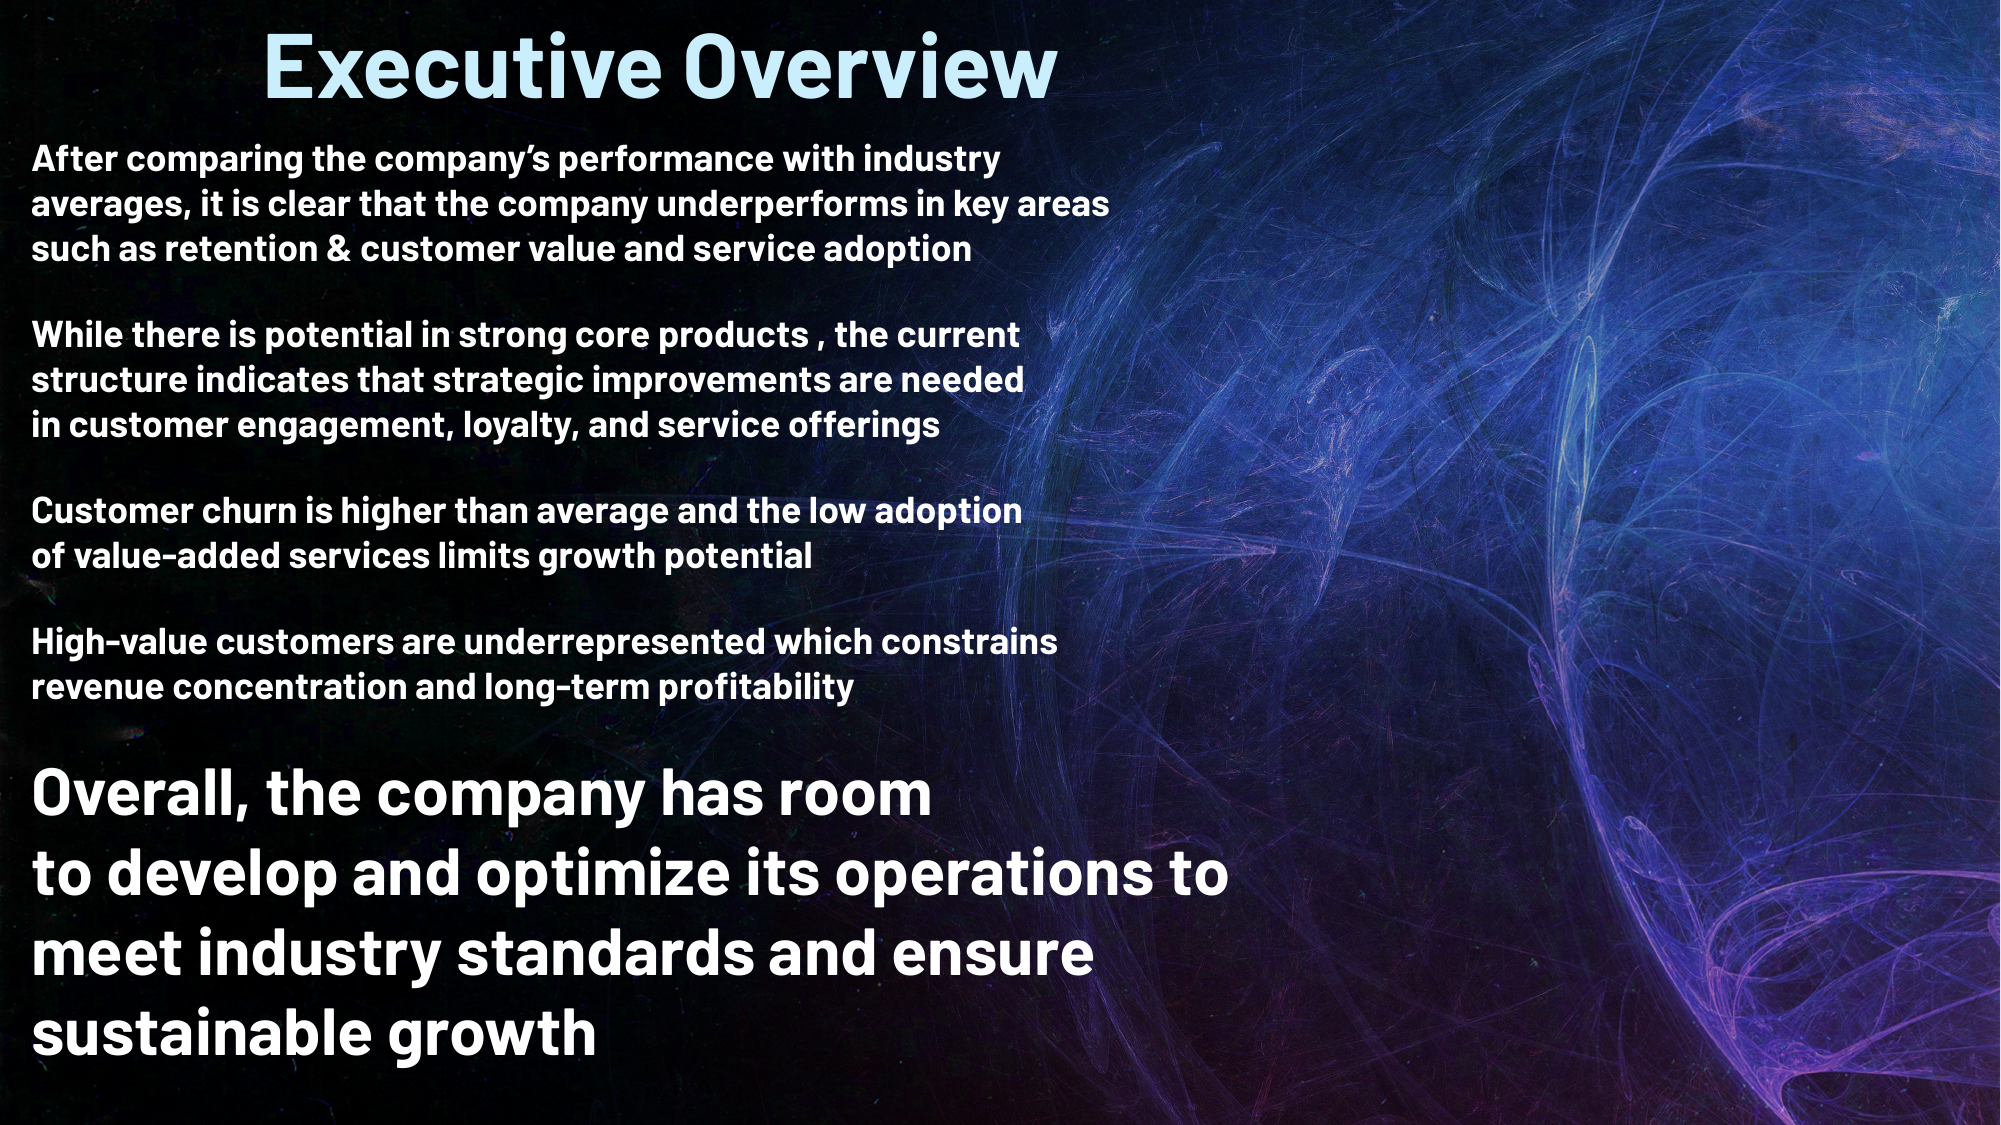

Executive Overview
After comparing the company’s performance with industry averages, it is clear that the company underperforms in key areas such as retention & customer value and service adoption
While there is potential in strong core products , the current structure indicates that strategic improvements are needed in customer engagement, loyalty, and service offerings
Customer churn is higher than average and the low adoption of value-added services limits growth potential
High-value customers are underrepresented which constrains revenue concentration and long-term profitability
Overall, the company has room
to develop and optimize its operations to meet industry standards and ensure sustainable growth